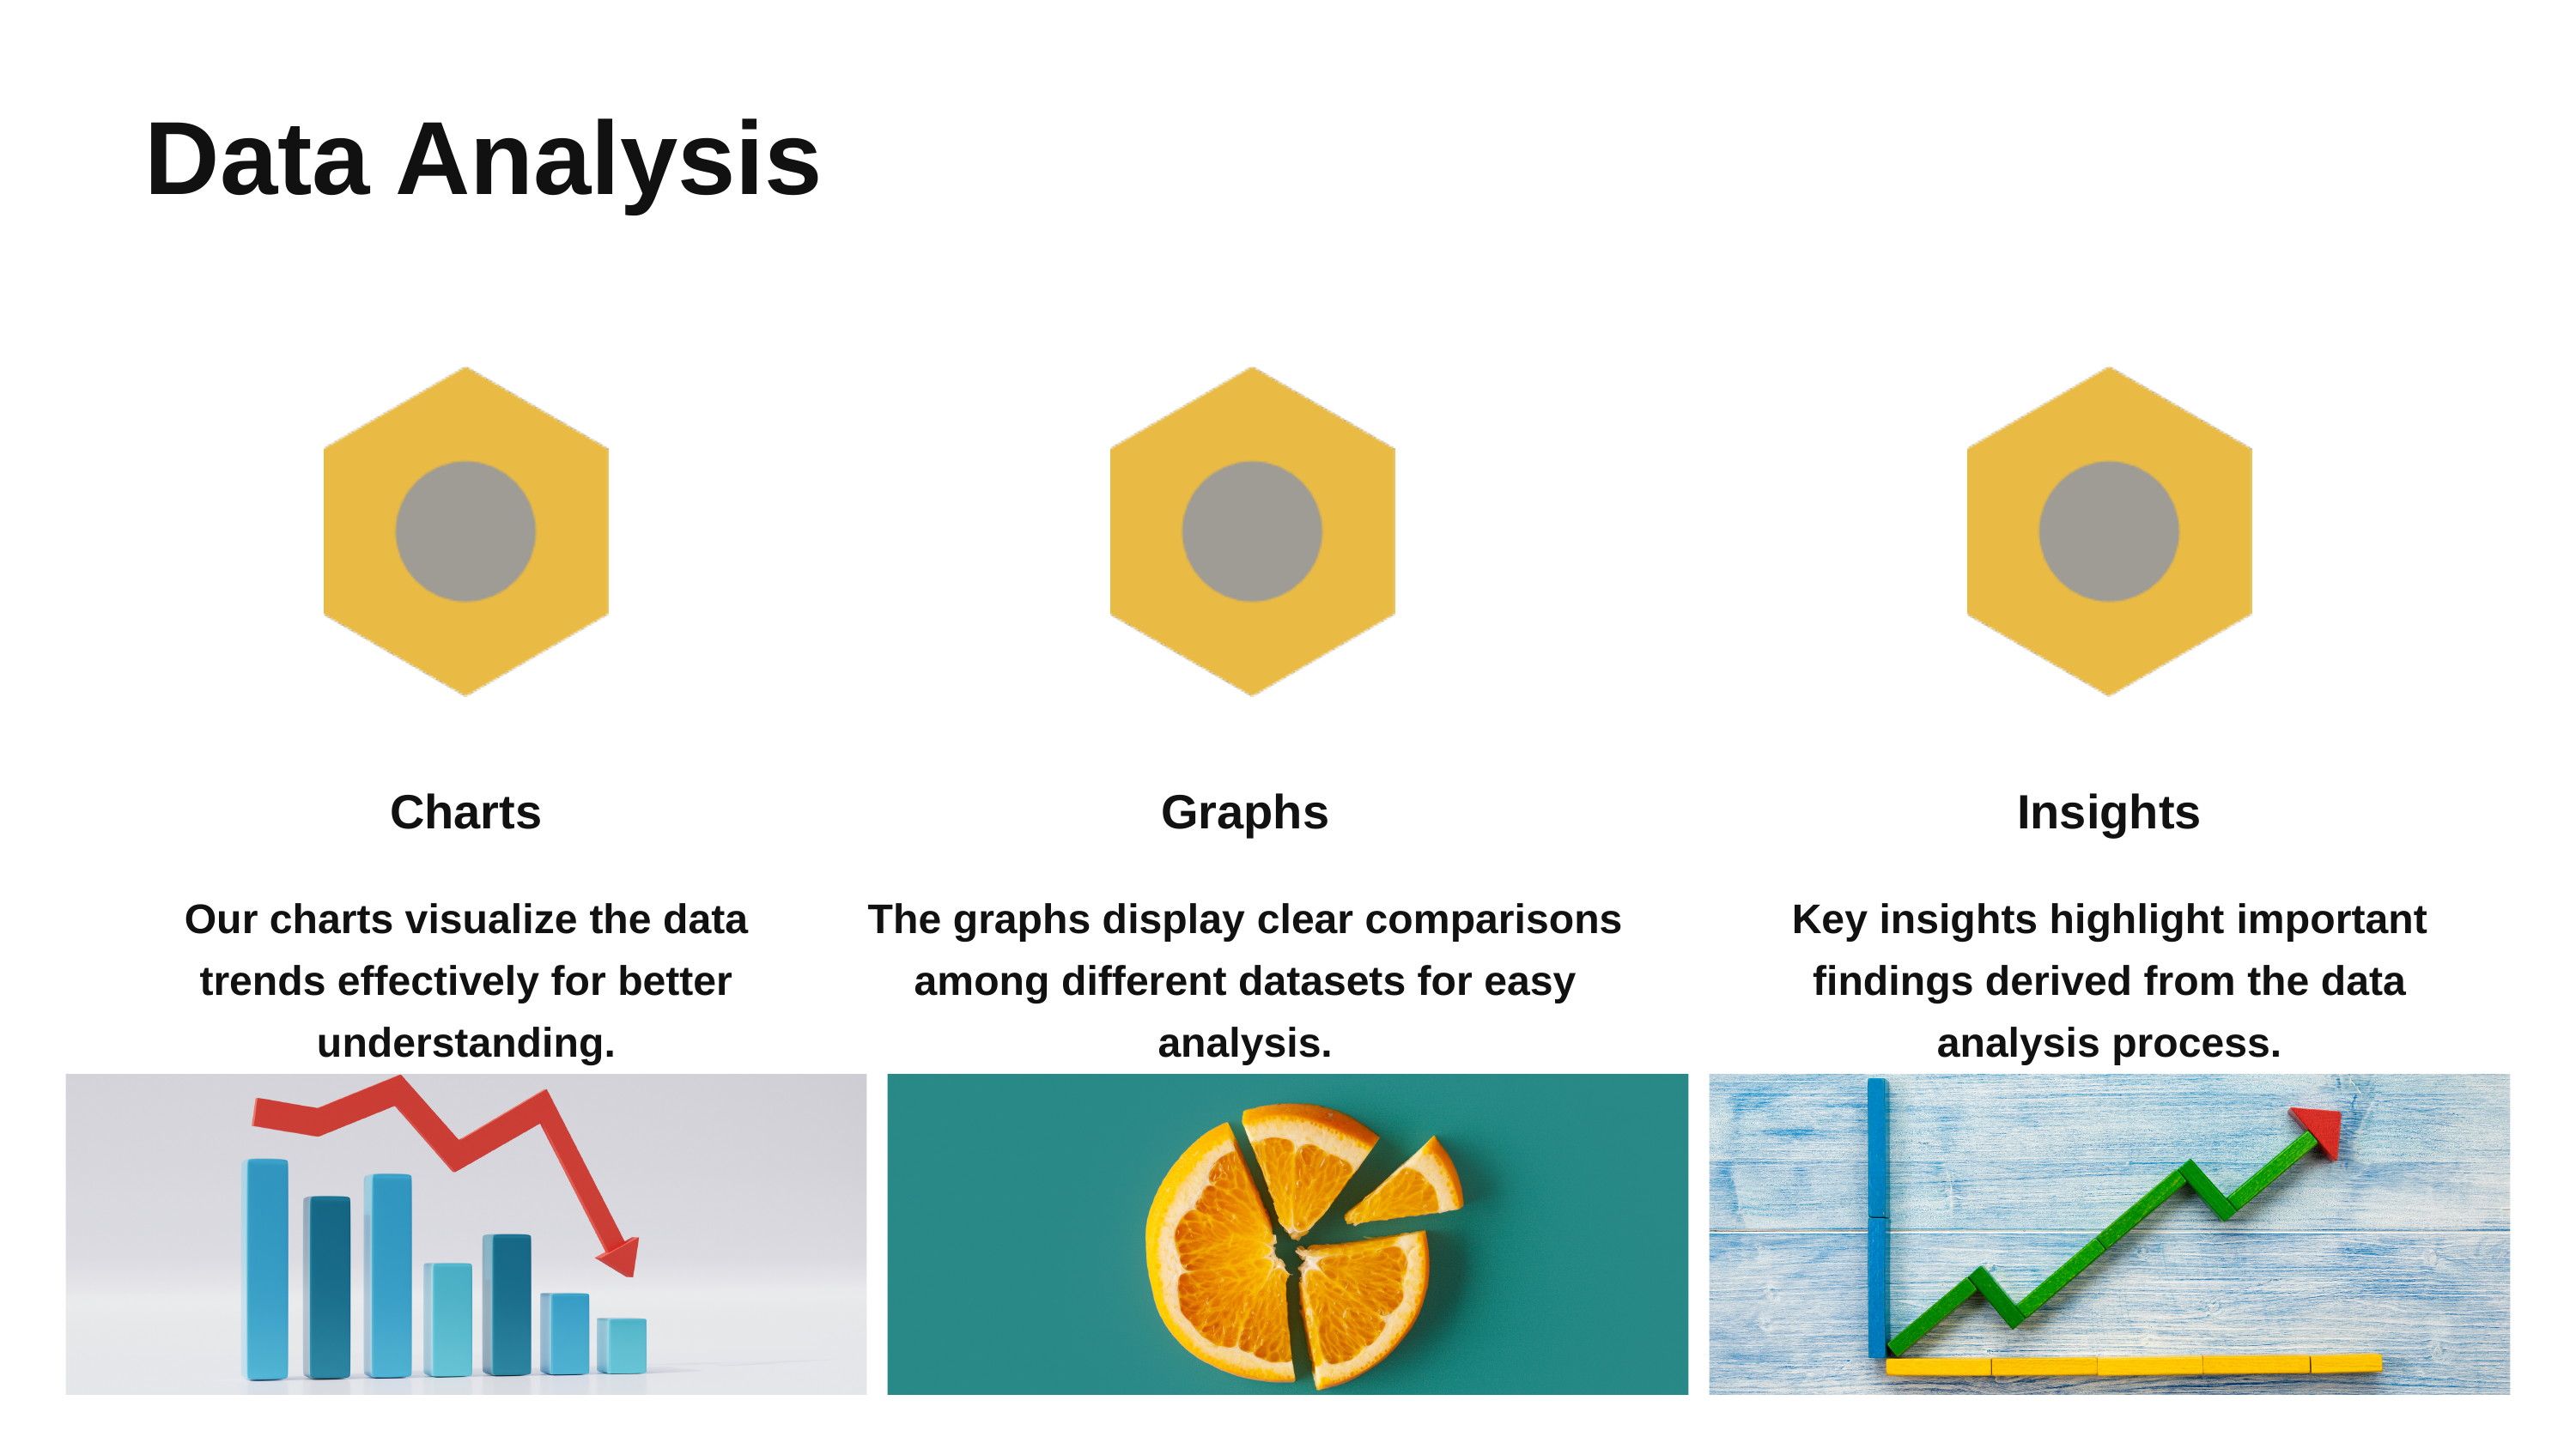

Data Analysis

Charts
Our charts visualize the data trends effectively for better understanding.
Graphs
The graphs display clear comparisons among different datasets for easy analysis.
Insights
Key insights highlight important findings derived from the data analysis process.